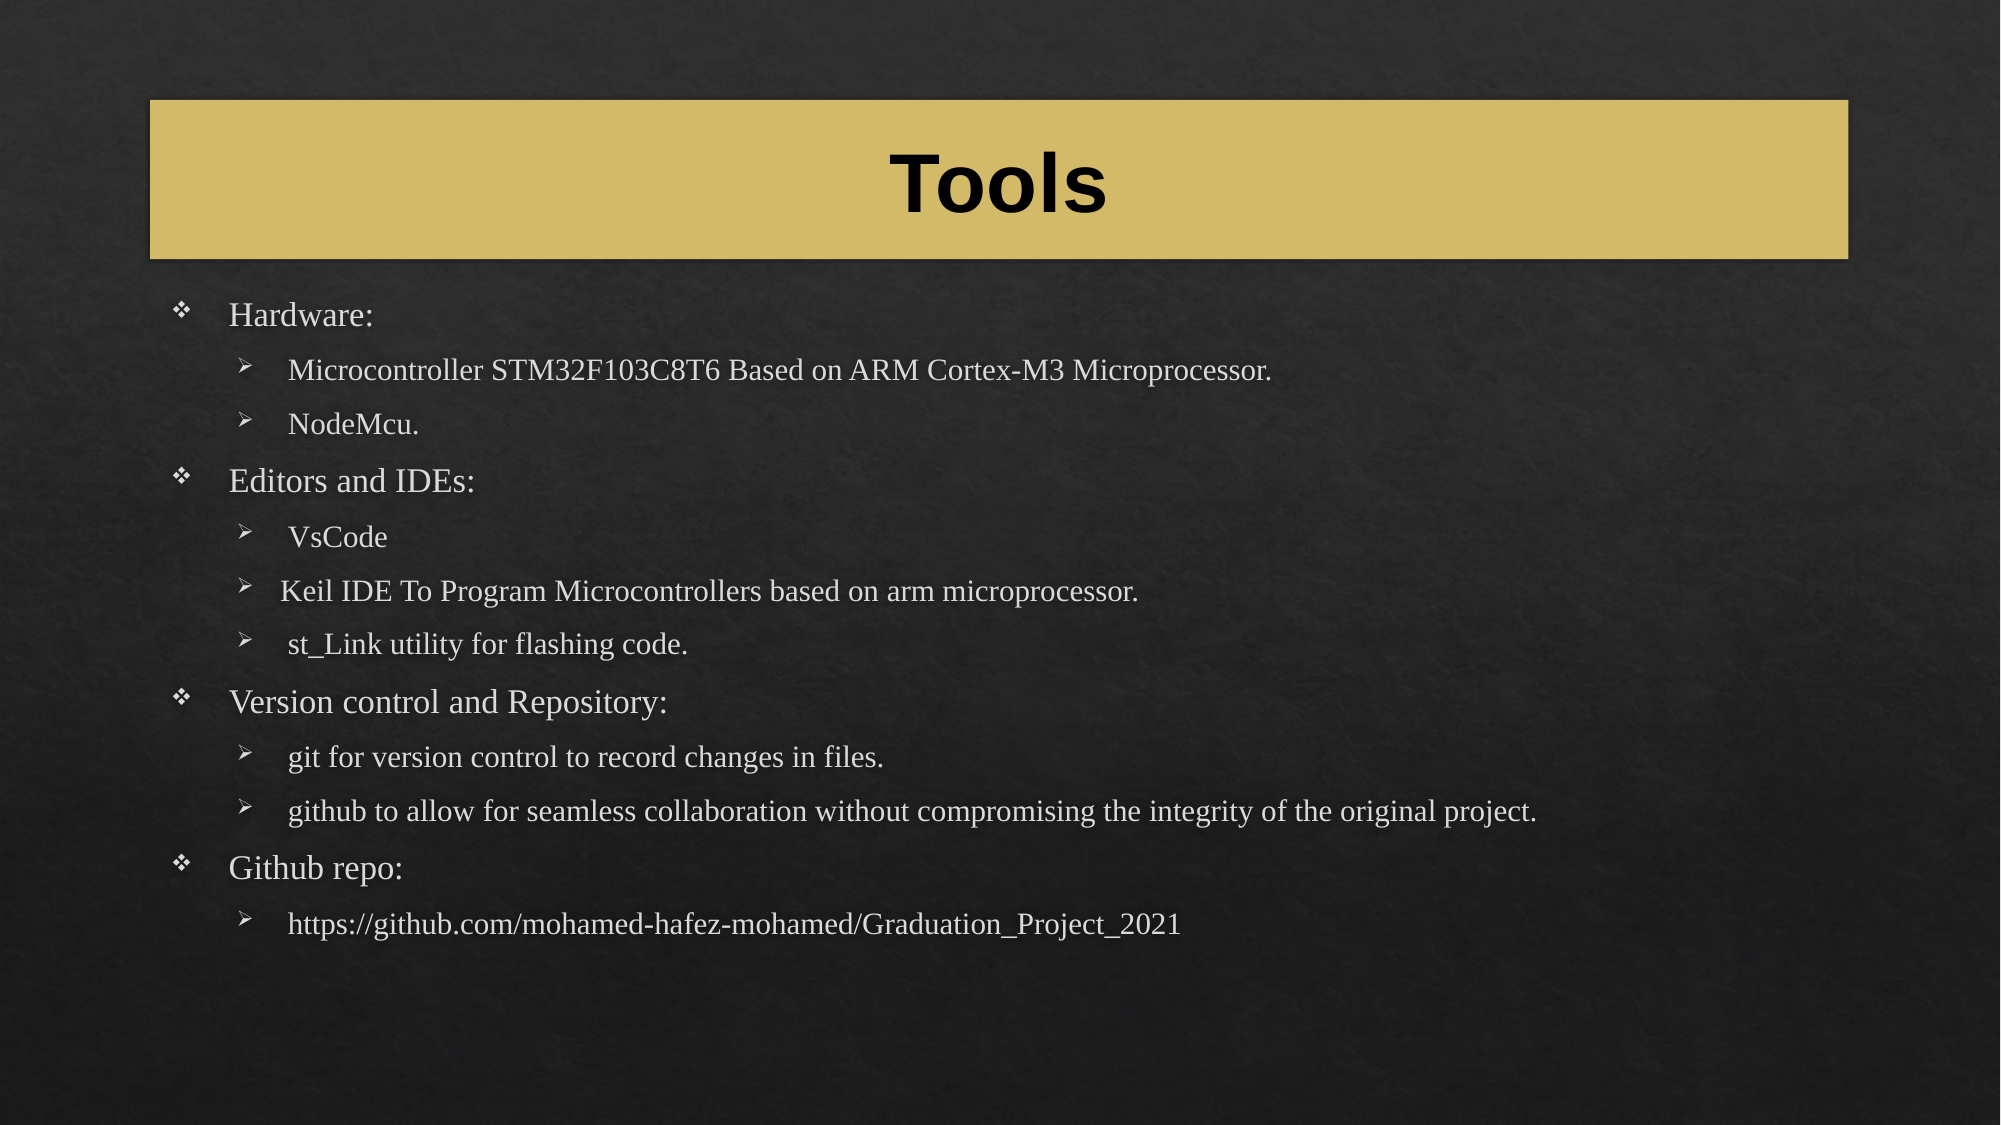

# Tools
 Hardware:
 Microcontroller STM32F103C8T6 Based on ARM Cortex-M3 Microprocessor.
 NodeMcu.
 Editors and IDEs:
 VsCode
Keil IDE To Program Microcontrollers based on arm microprocessor.
 st_Link utility for flashing code.
 Version control and Repository:
 git for version control to record changes in files.
 github to allow for seamless collaboration without compromising the integrity of the original project.
 Github repo:
 https://github.com/mohamed-hafez-mohamed/Graduation_Project_2021